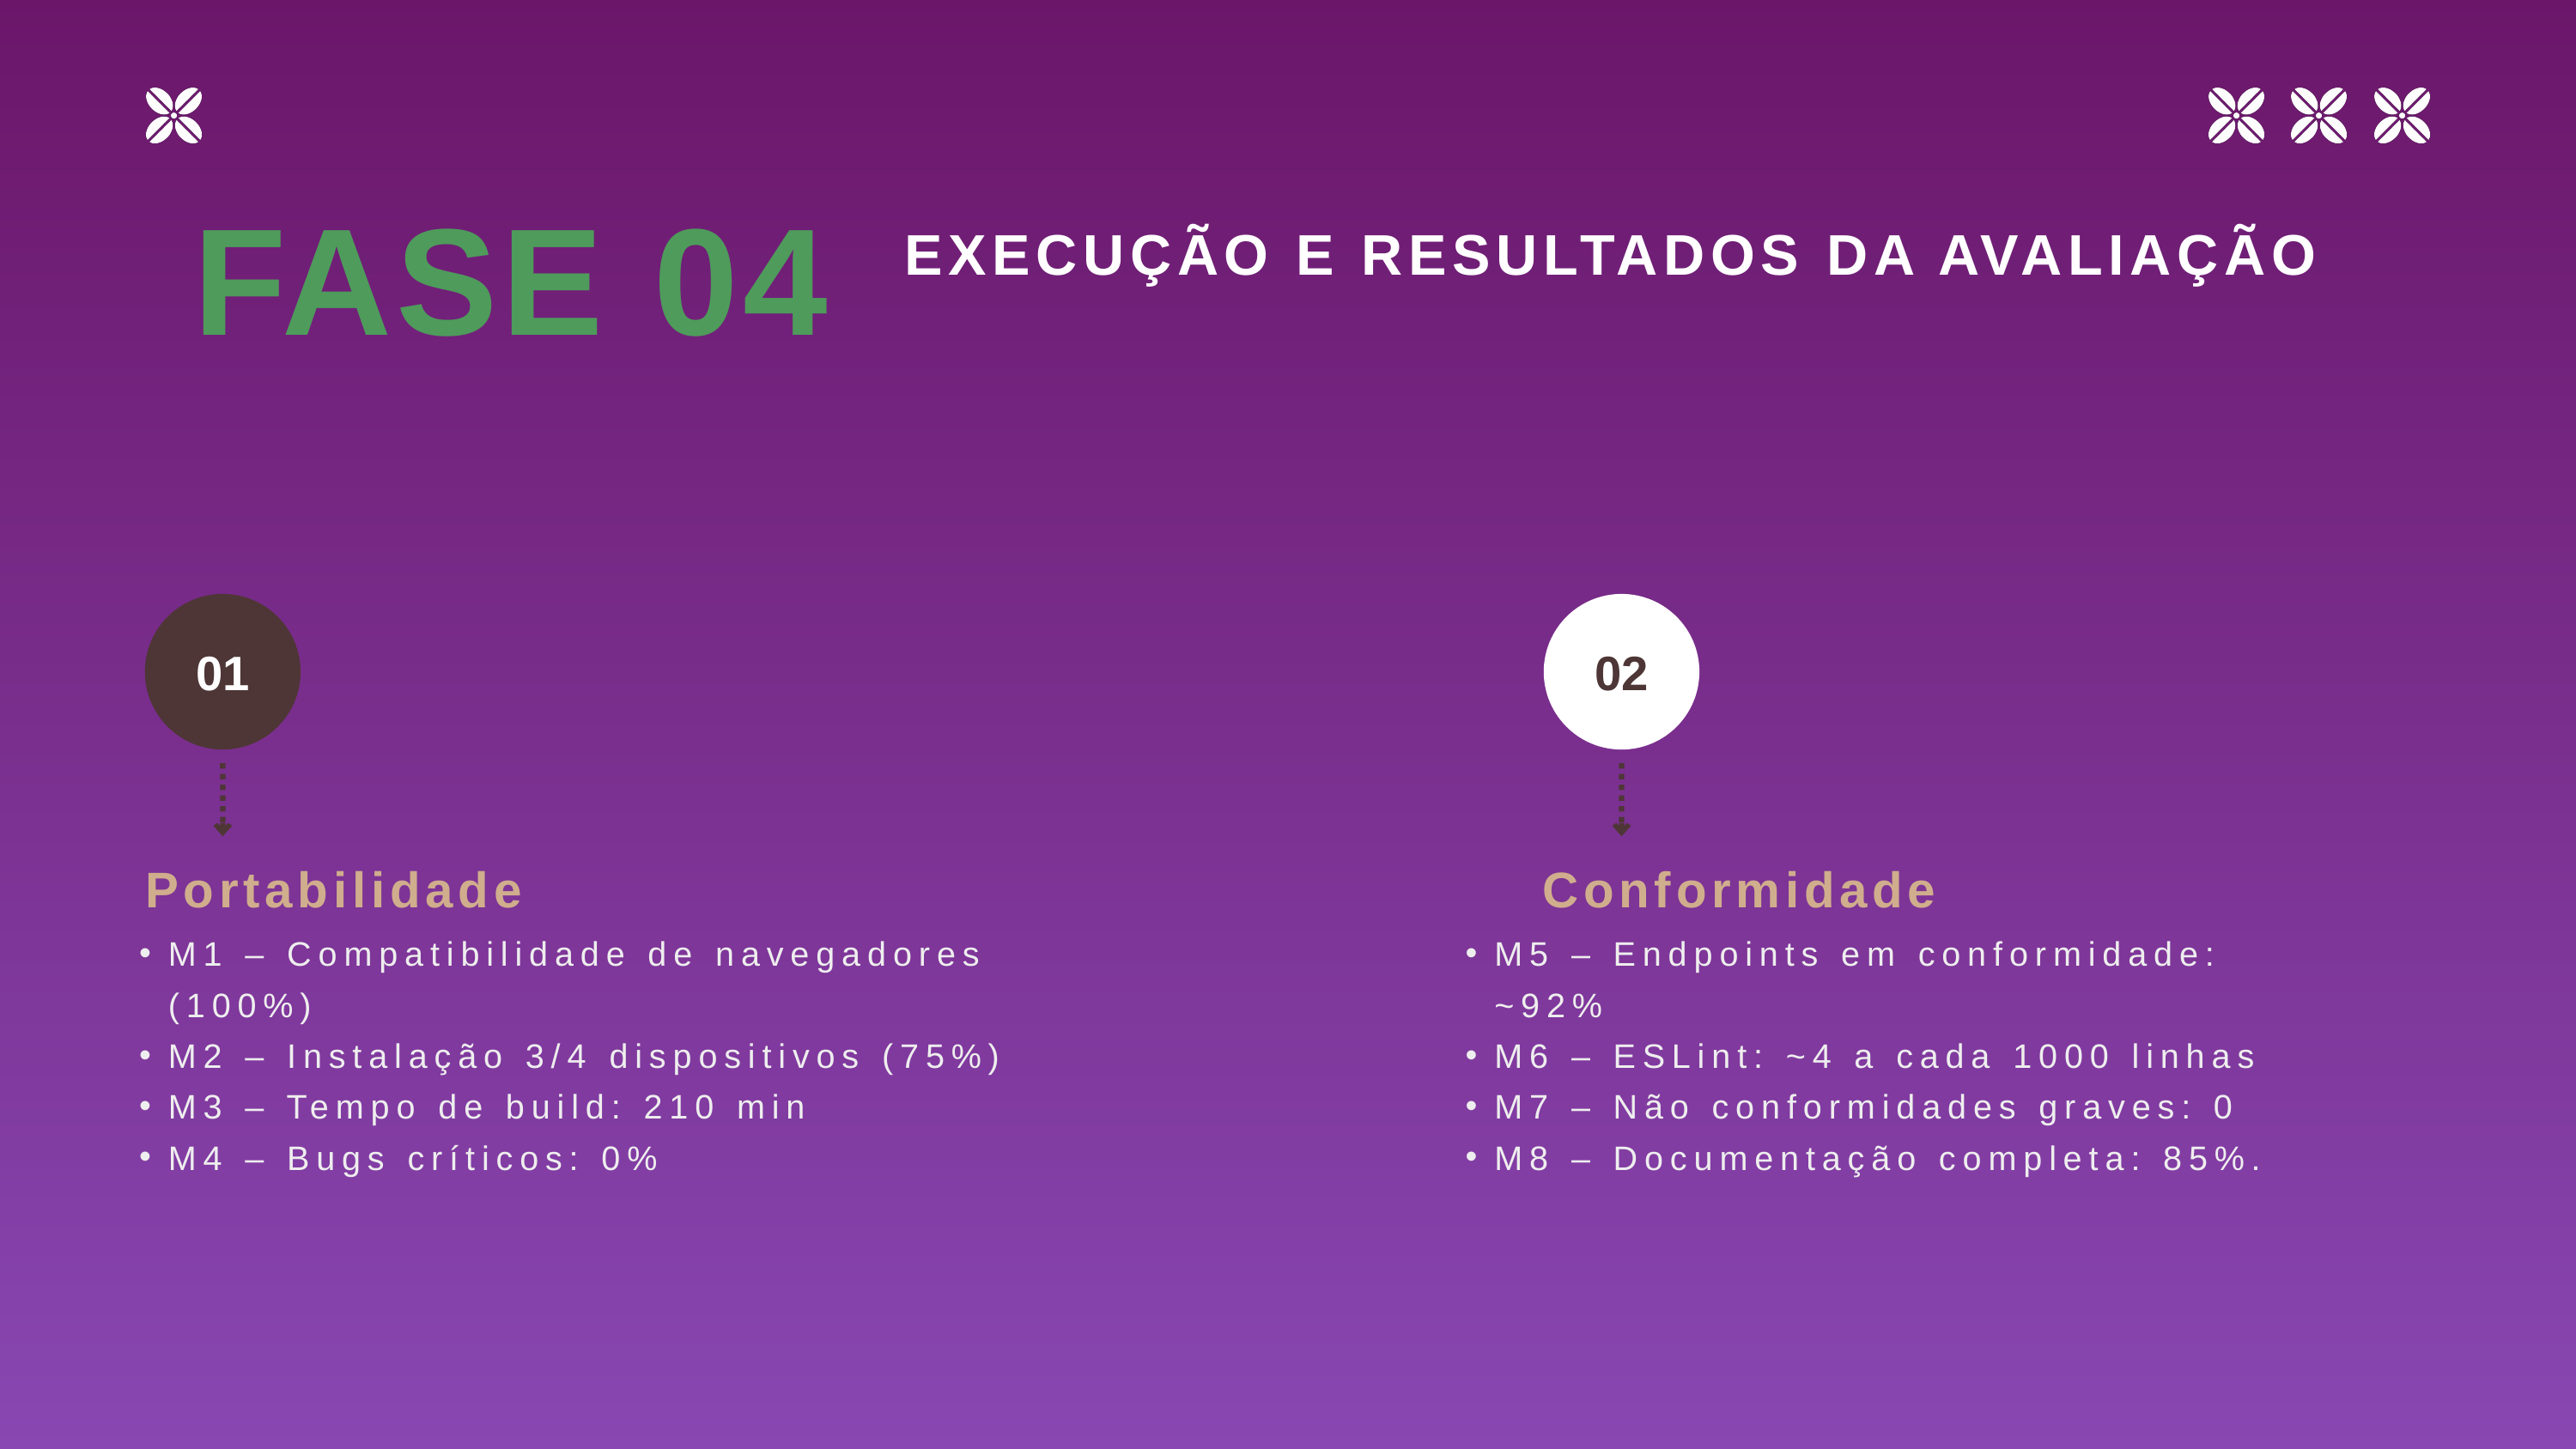

FASE 04
EXECUÇÃO E RESULTADOS DA AVALIAÇÃO

01

02

Portabilidade
Conformidade
M1 – Compatibilidade de navegadores (100%)
M2 – Instalação 3/4 dispositivos (75%)
M3 – Tempo de build: 210 min
M4 – Bugs críticos: 0%

M5 – Endpoints em conformidade: ~92%
M6 – ESLint: ~4 a cada 1000 linhas
M7 – Não conformidades graves: 0
M8 – Documentação completa: 85%.